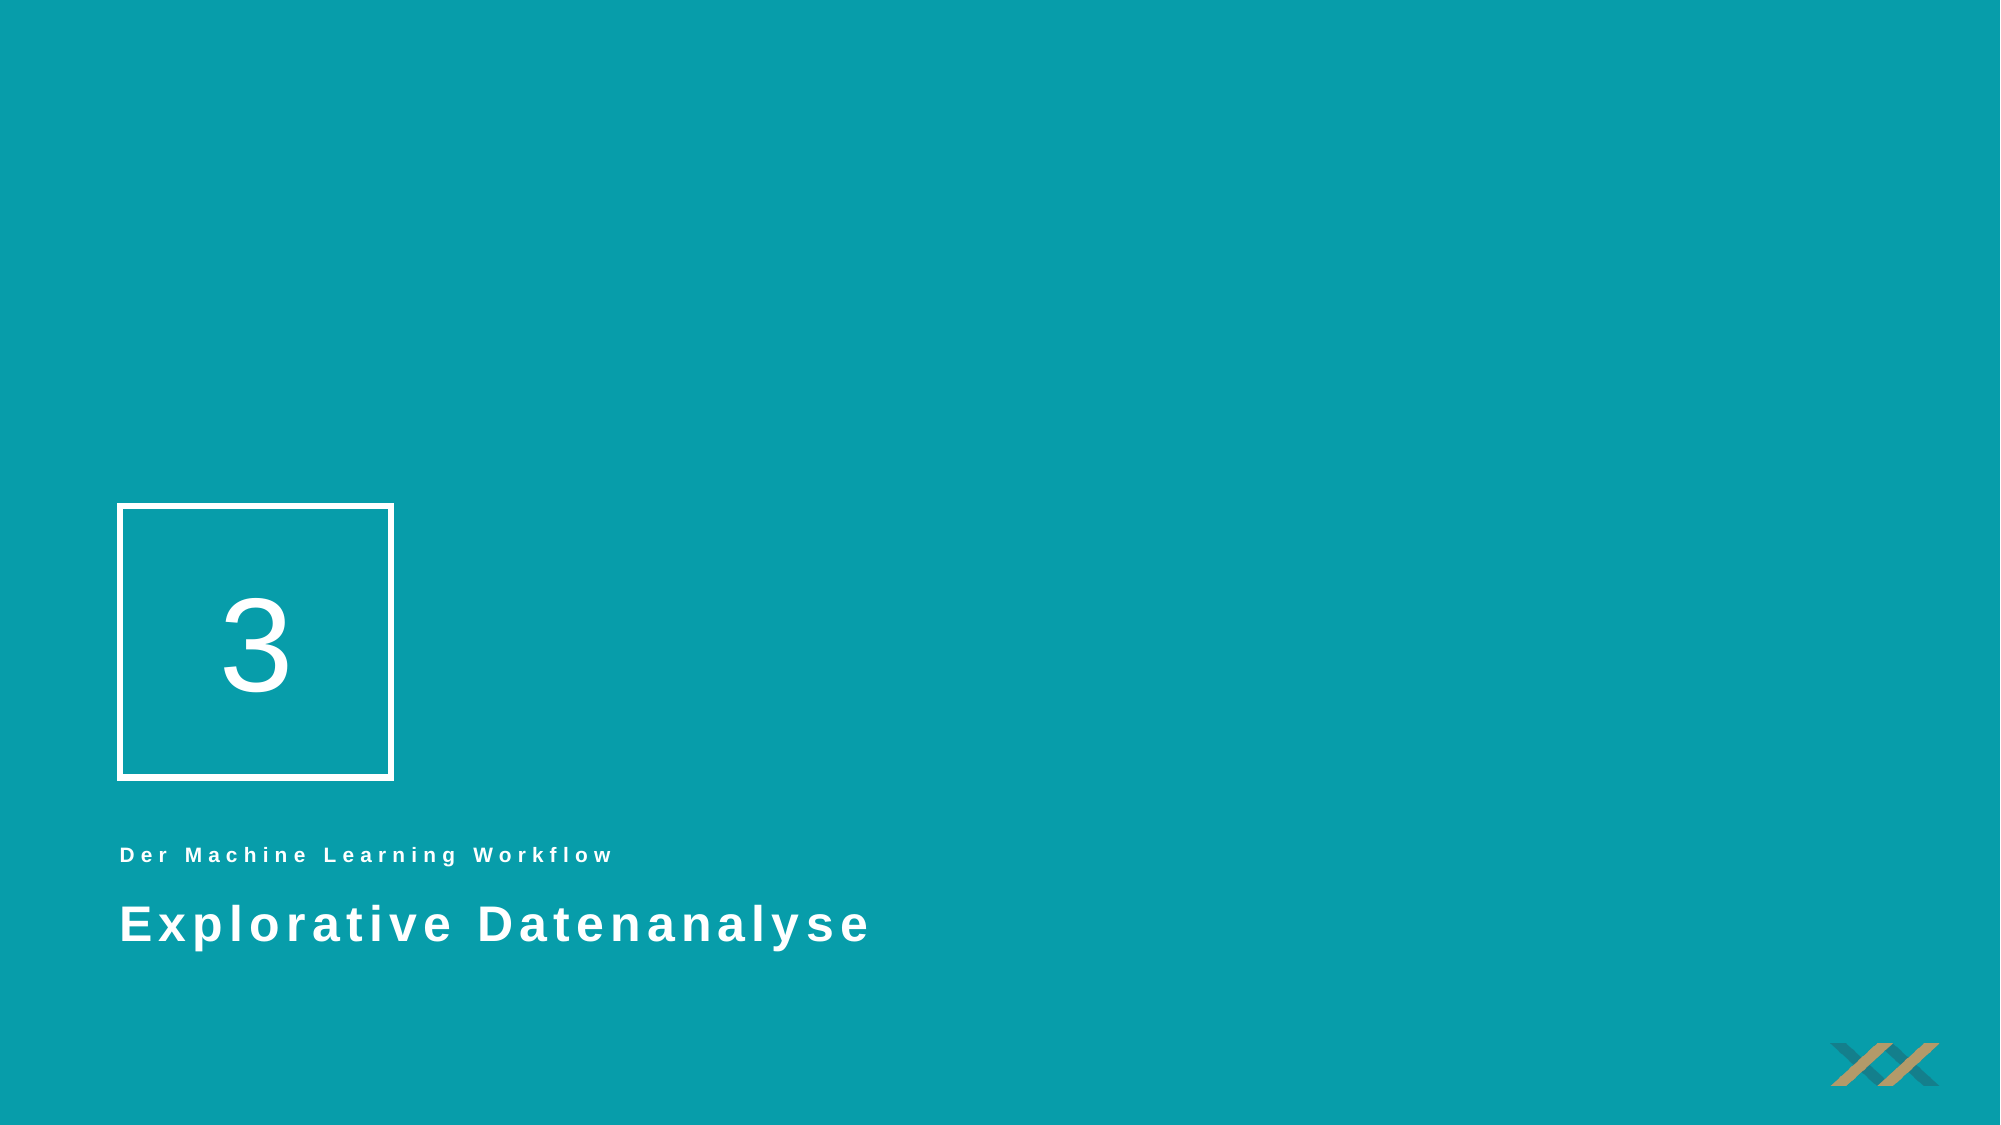

3
Der Machine Learning Workflow
Explorative Datenanalyse